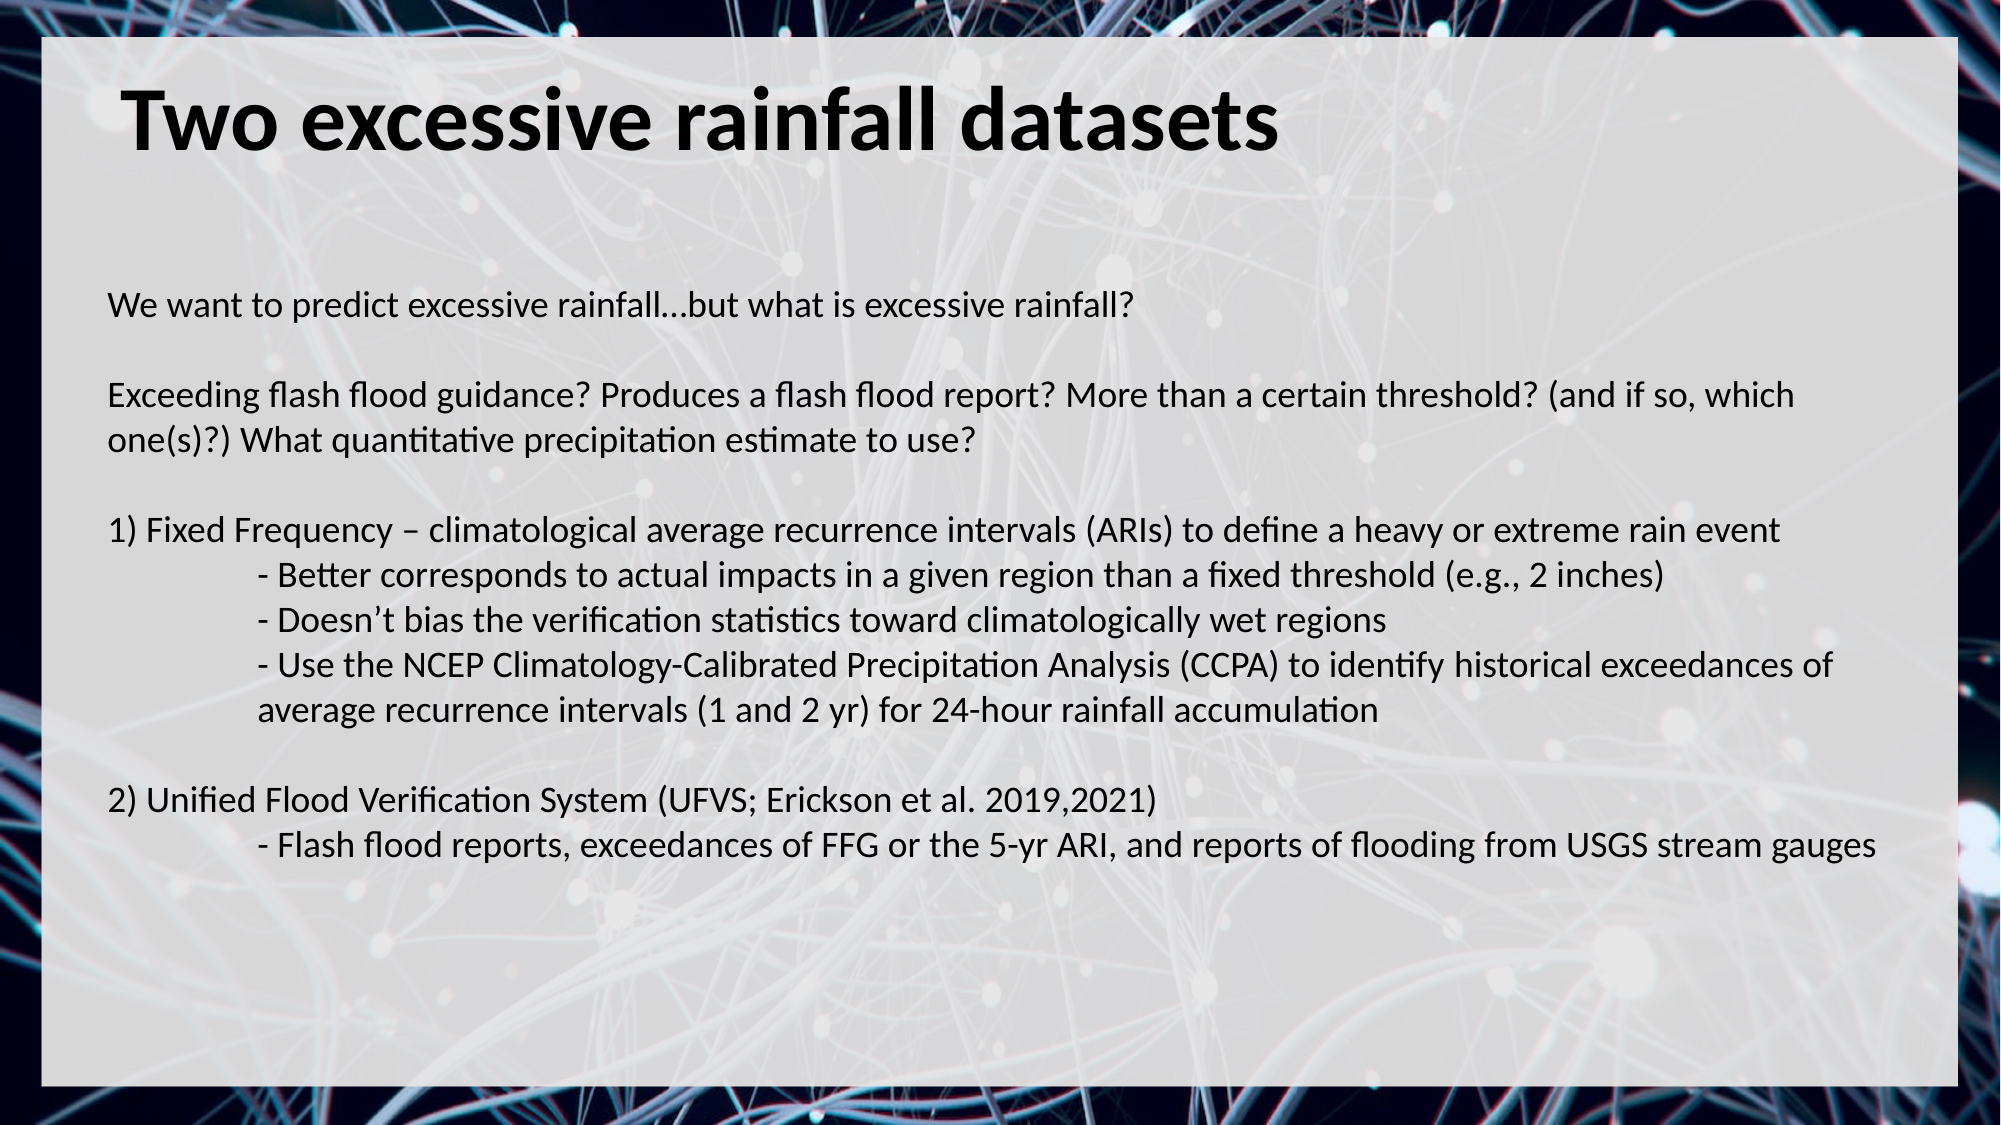

Two excessive rainfall datasets
We want to predict excessive rainfall…but what is excessive rainfall?

Exceeding flash flood guidance? Produces a flash flood report? More than a certain threshold? (and if so, which one(s)?) What quantitative precipitation estimate to use?

1) Fixed Frequency – climatological average recurrence intervals (ARIs) to define a heavy or extreme rain event
	- Better corresponds to actual impacts in a given region than a fixed threshold (e.g., 2 inches)
	- Doesn’t bias the verification statistics toward climatologically wet regions
	- Use the NCEP Climatology-Calibrated Precipitation Analysis (CCPA) to identify historical exceedances of 	average recurrence intervals (1 and 2 yr) for 24-hour rainfall accumulation

2) Unified Flood Verification System (UFVS; Erickson et al. 2019,2021)
	- Flash flood reports, exceedances of FFG or the 5-yr ARI, and reports of flooding from USGS stream gauges